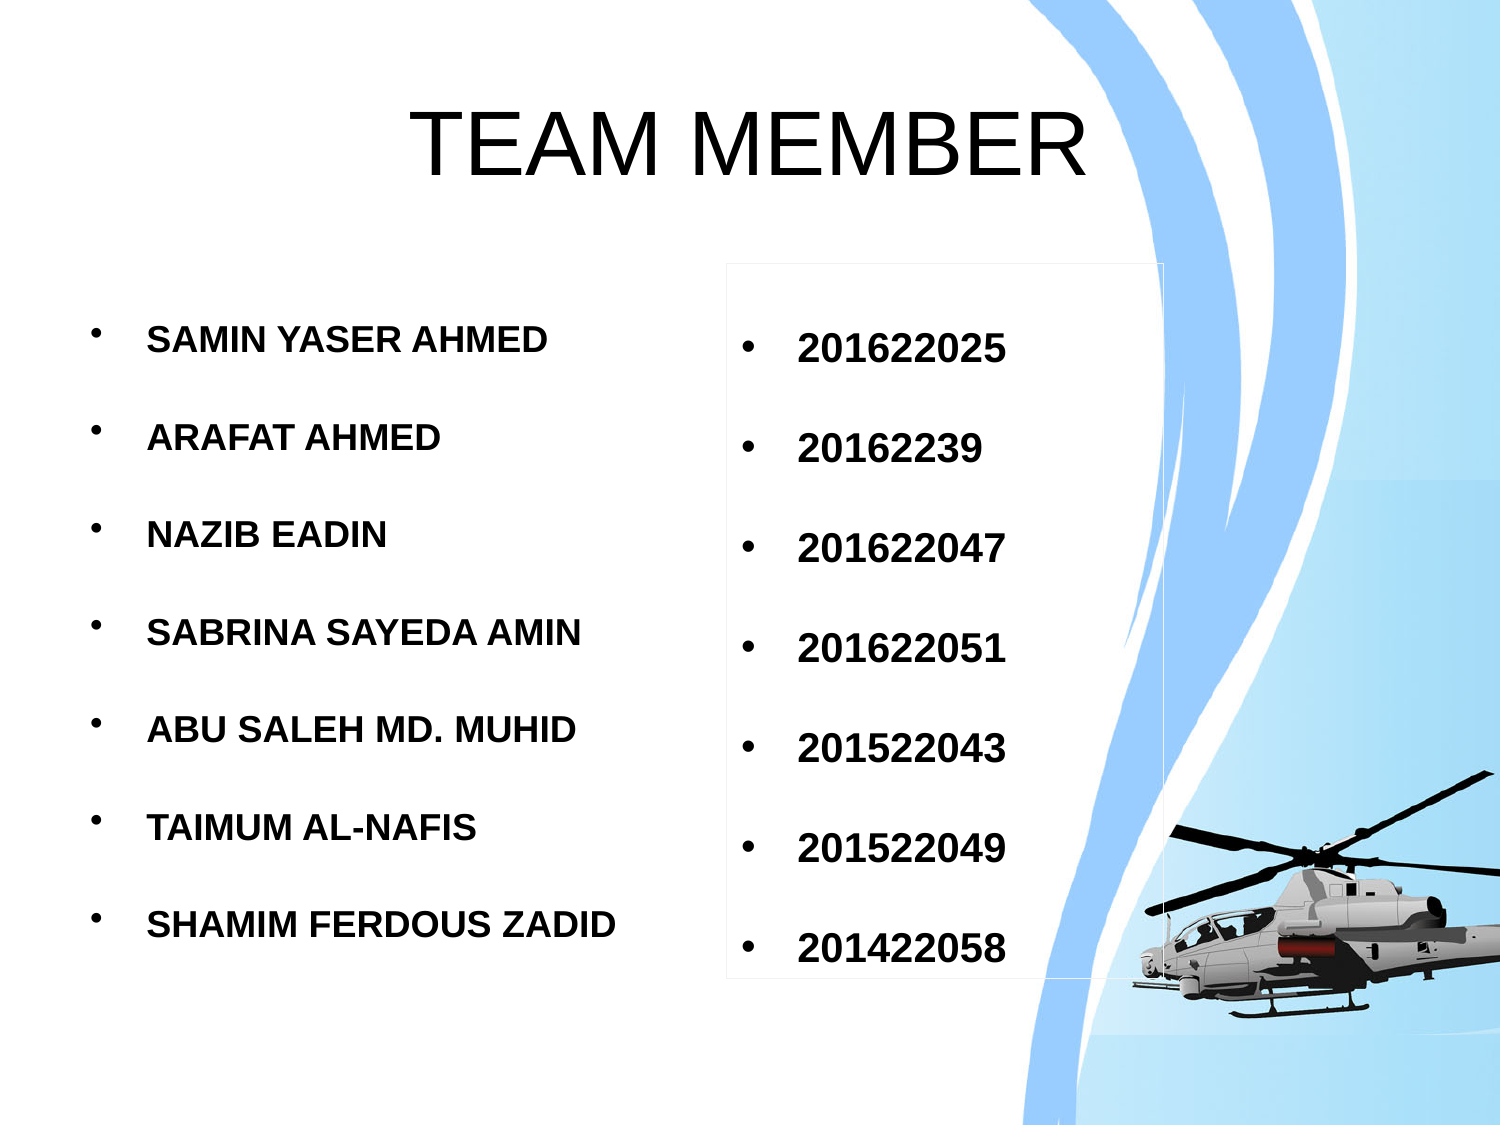

# TEAM MEMBER
SAMIN YASER AHMED
ARAFAT AHMED
NAZIB EADIN
SABRINA SAYEDA AMIN
ABU SALEH MD. MUHID
TAIMUM AL-NAFIS
SHAMIM FERDOUS ZADID

201622025
20162239
201622047
201622051
201522043
201522049
201422058